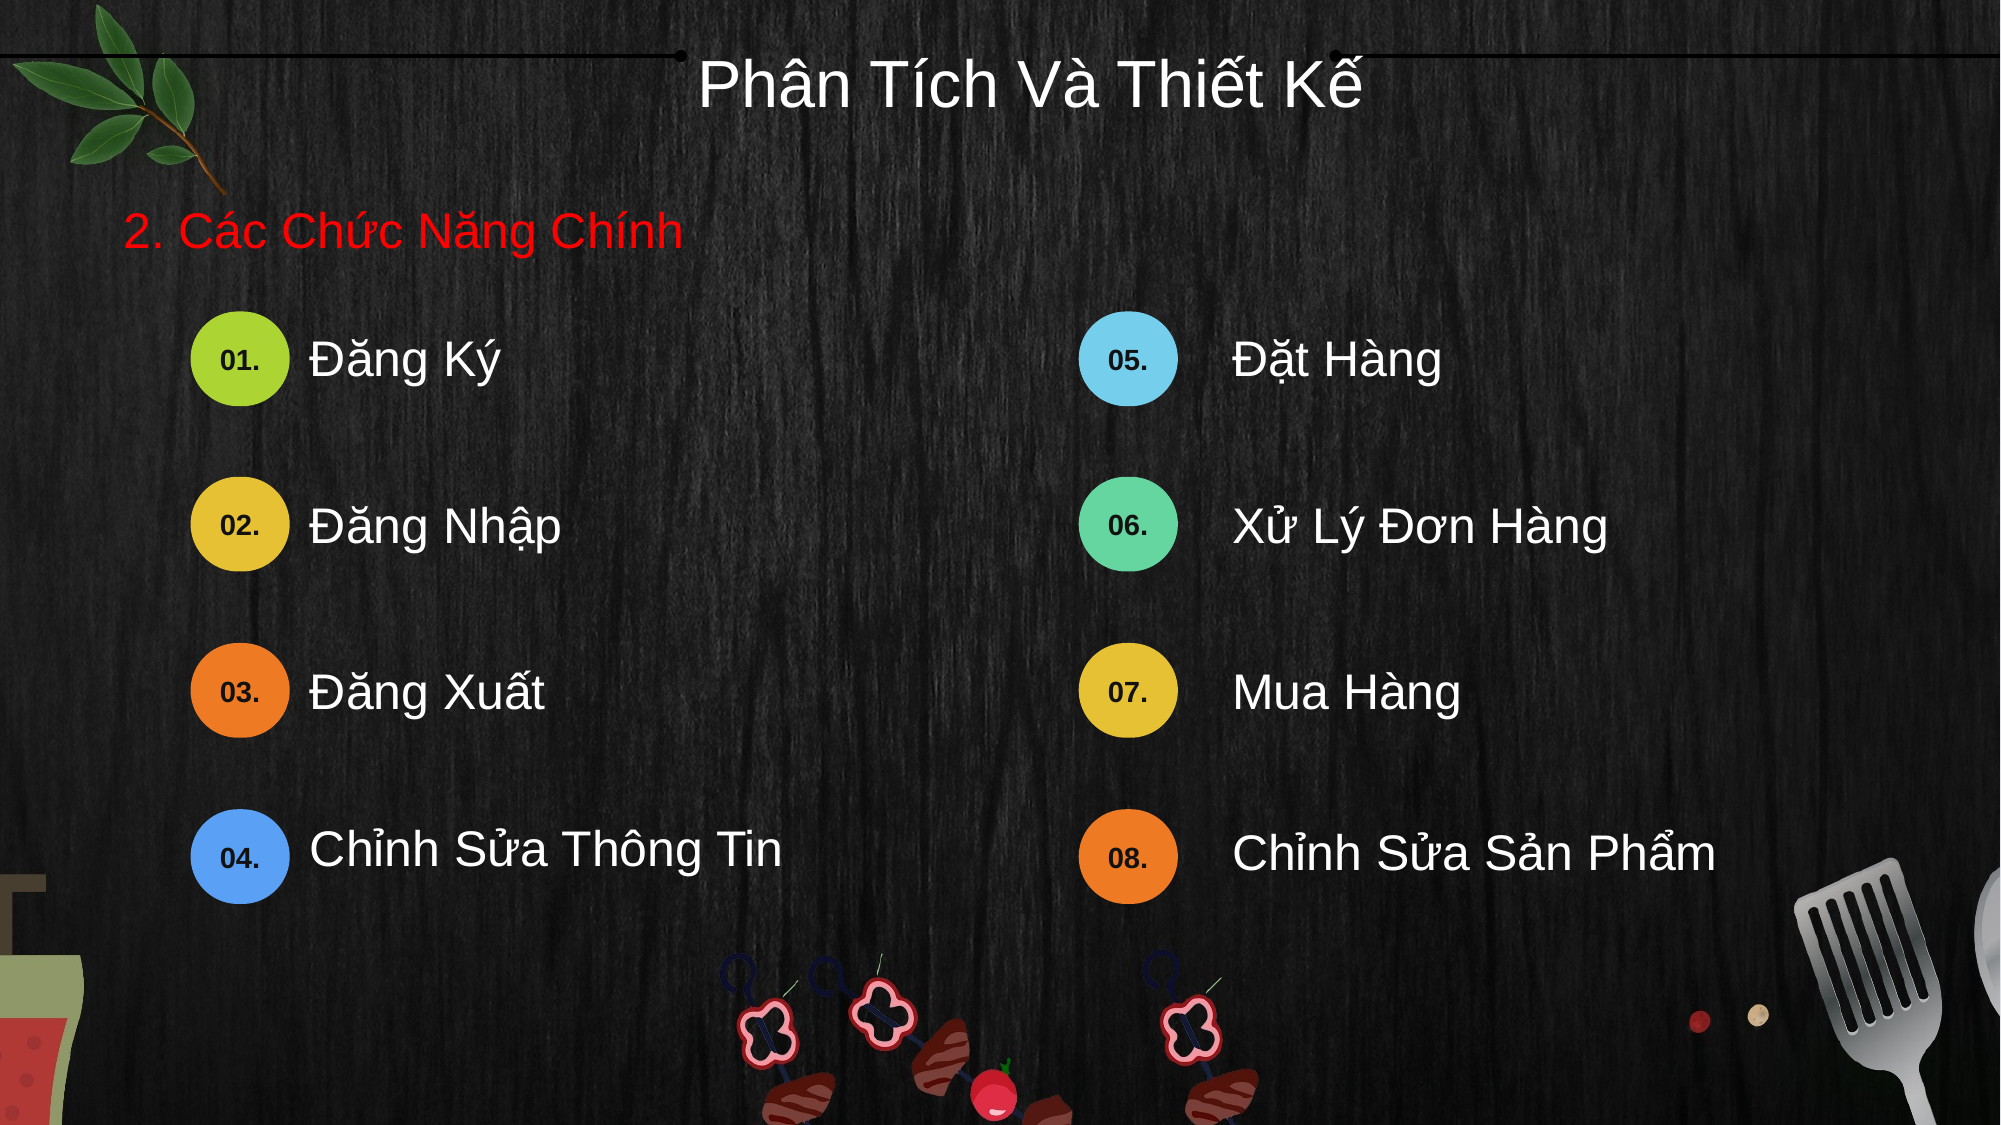

Phân Tích Và Thiết Kế
2. Các Chức Năng Chính
01.
05.
Đặt Hàng
Đăng Ký
02.
06.
Đăng Nhập
Xử Lý Đơn Hàng
03.
07.
Mua Hàng
Đăng Xuất
04.
Chỉnh Sửa Thông Tin
08.
Chỉnh Sửa Sản Phẩm